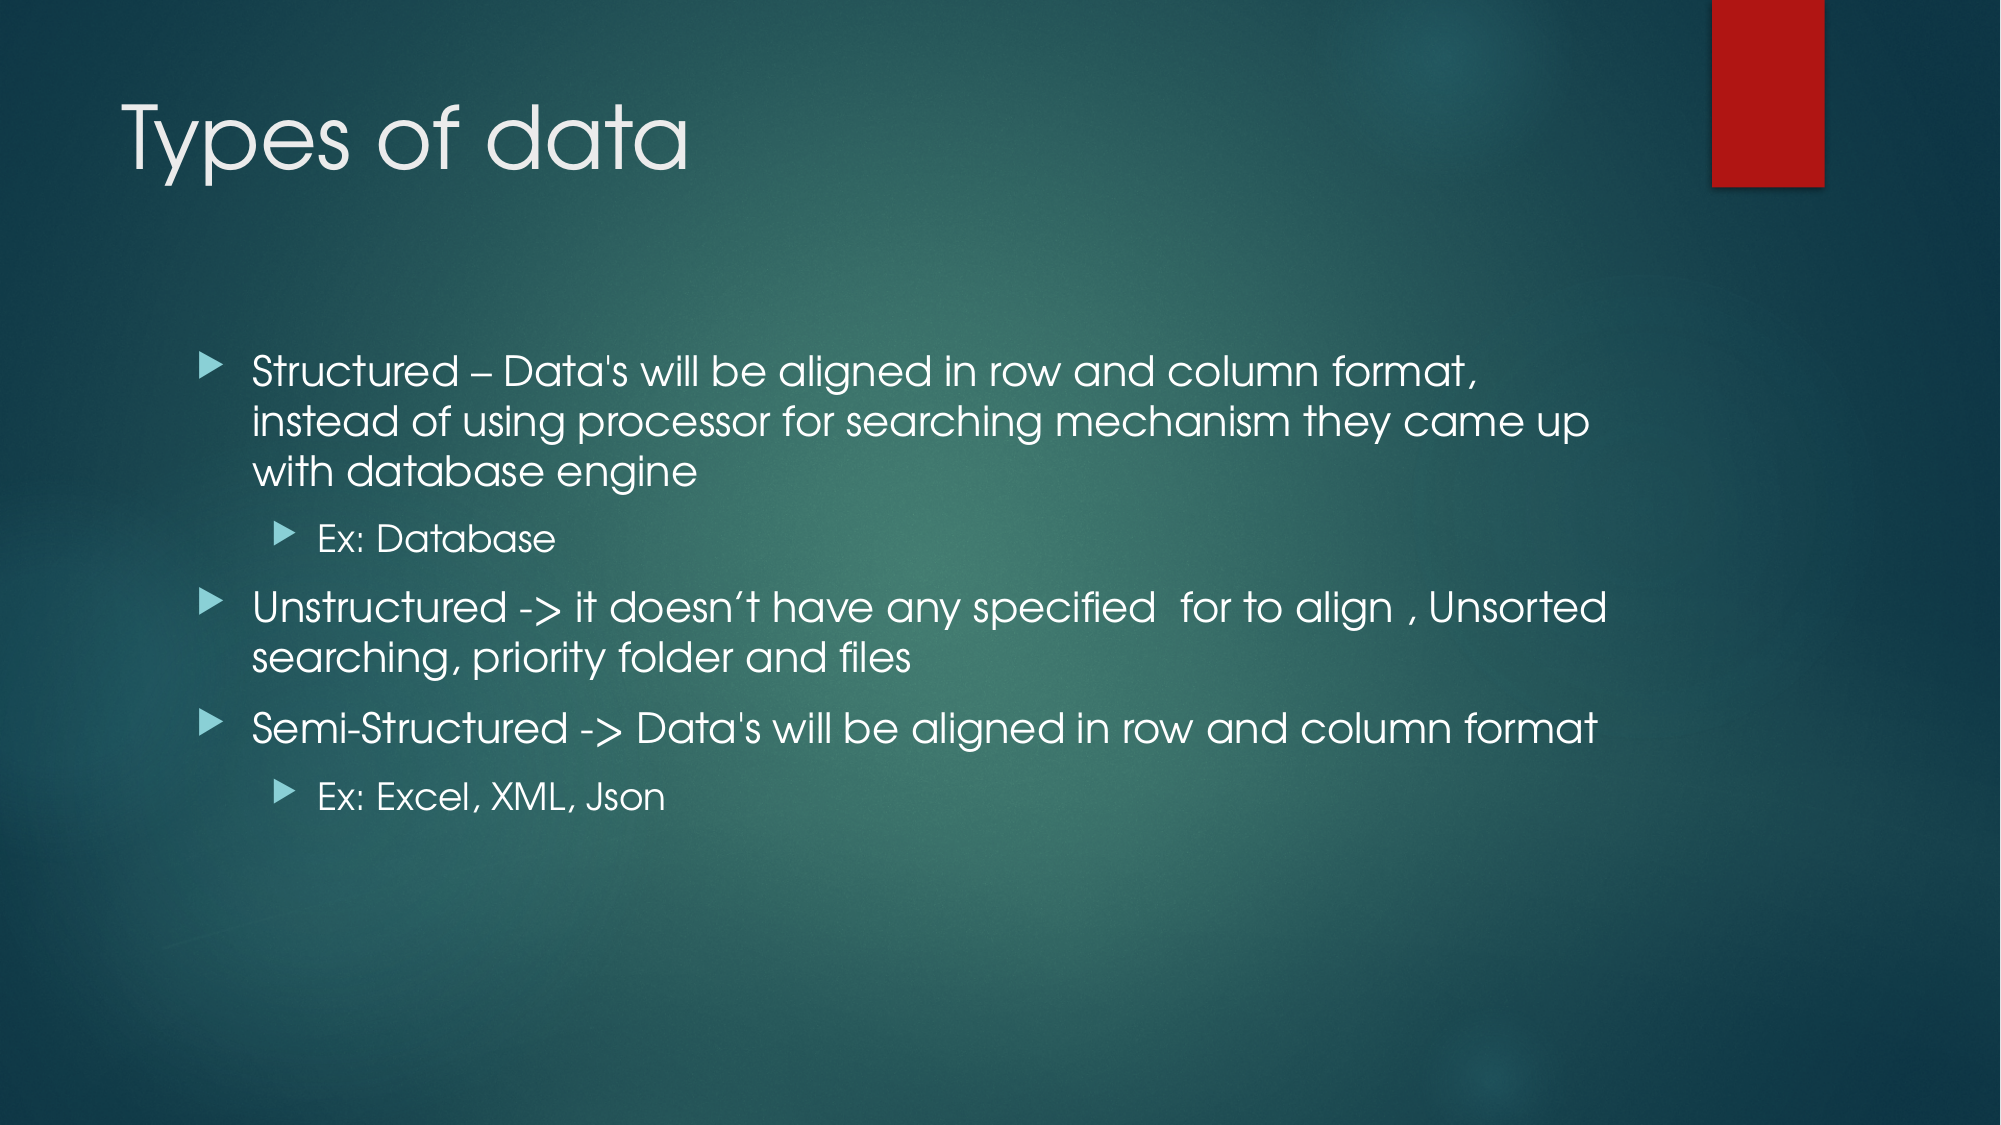

# Types of data
Structured – Data's will be aligned in row and column format, instead of using processor for searching mechanism they came up with database engine
Ex: Database
Unstructured -> it doesn’t have any specified  for to align , Unsorted searching, priority folder and files
Semi-Structured -> Data's will be aligned in row and column format
Ex: Excel, XML, Json